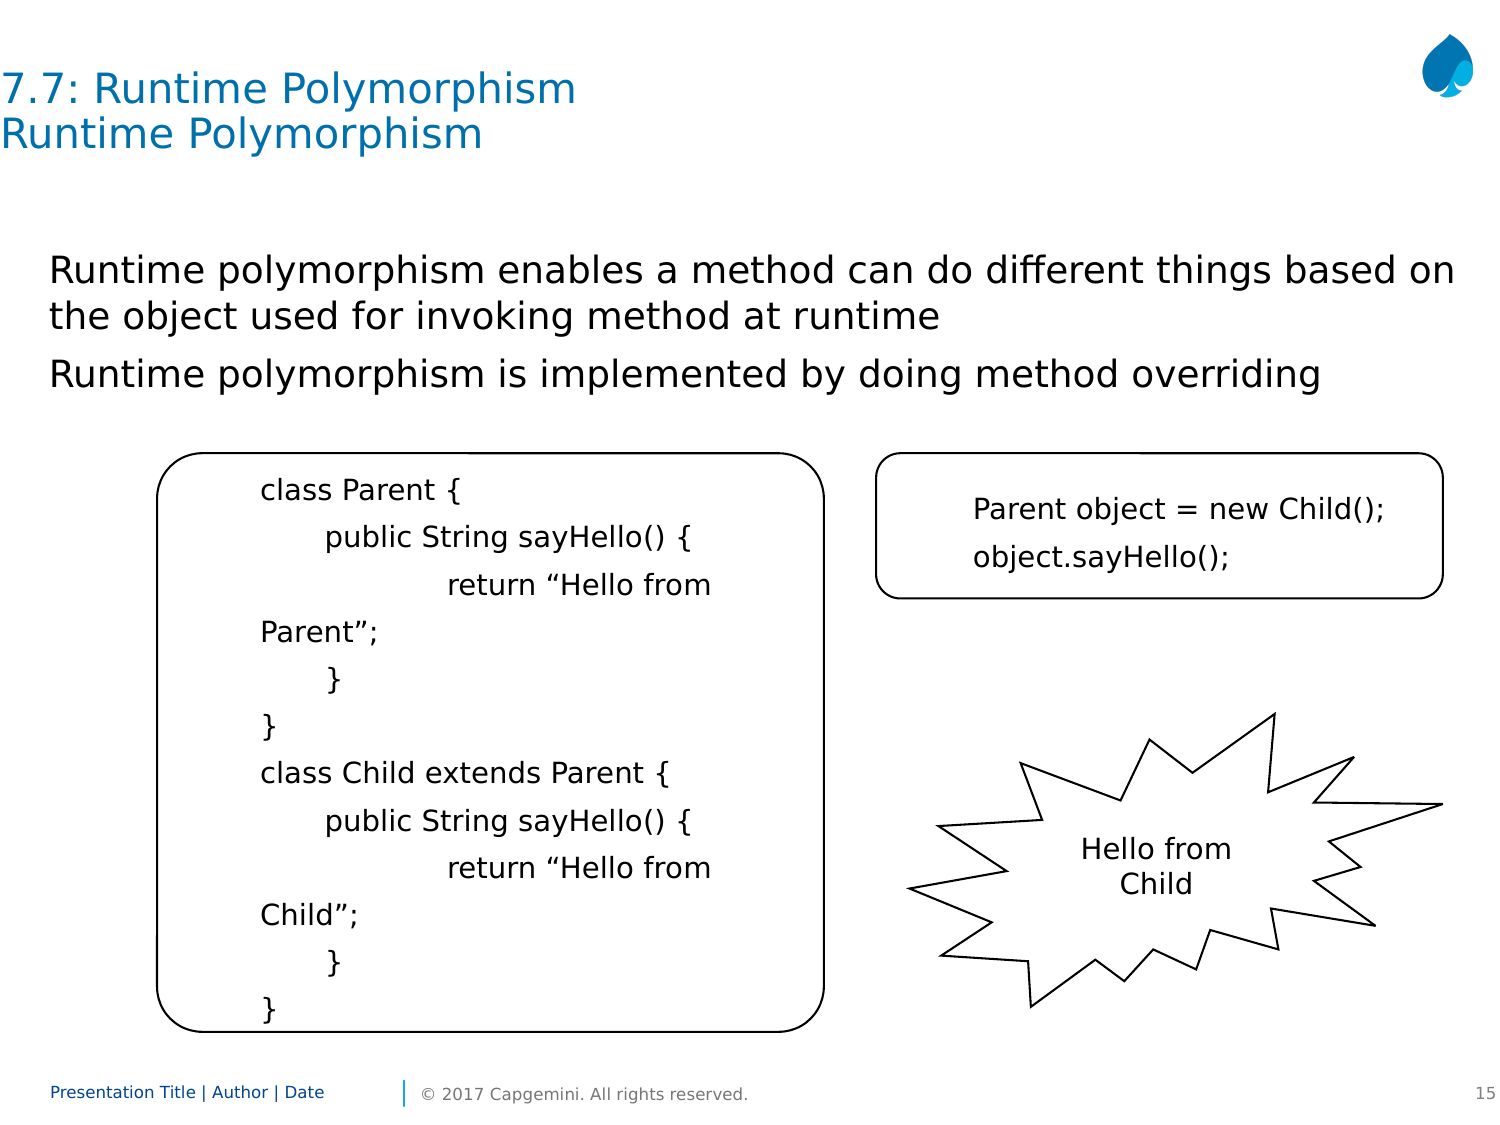

7.7: Runtime Polymorphism
Runtime Polymorphism
Runtime polymorphism enables a method can do different things based on the object used for invoking method at runtime
Runtime polymorphism is implemented by doing method overriding

class Parent {
       public String sayHello() {
	    return “Hello from Parent”;
       }
}
class Child extends Parent {
       public String sayHello() {
	    return “Hello from Child”;
       }
}
Parent object = new Child();
object.sayHello();
Hello from Child